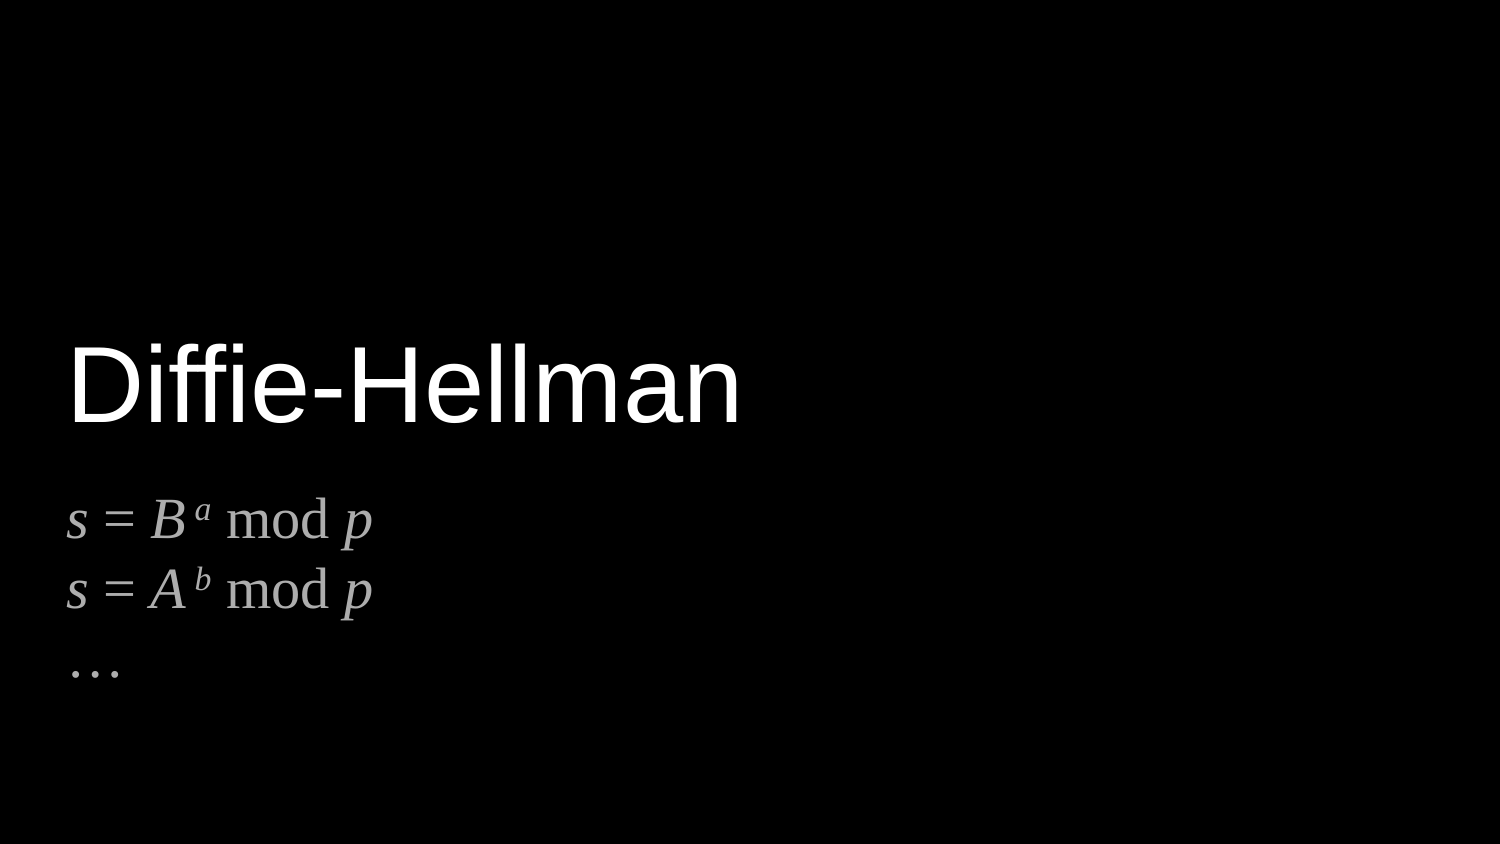

# Diffie-Hellman
s = B a mod p
s = A b mod p
…